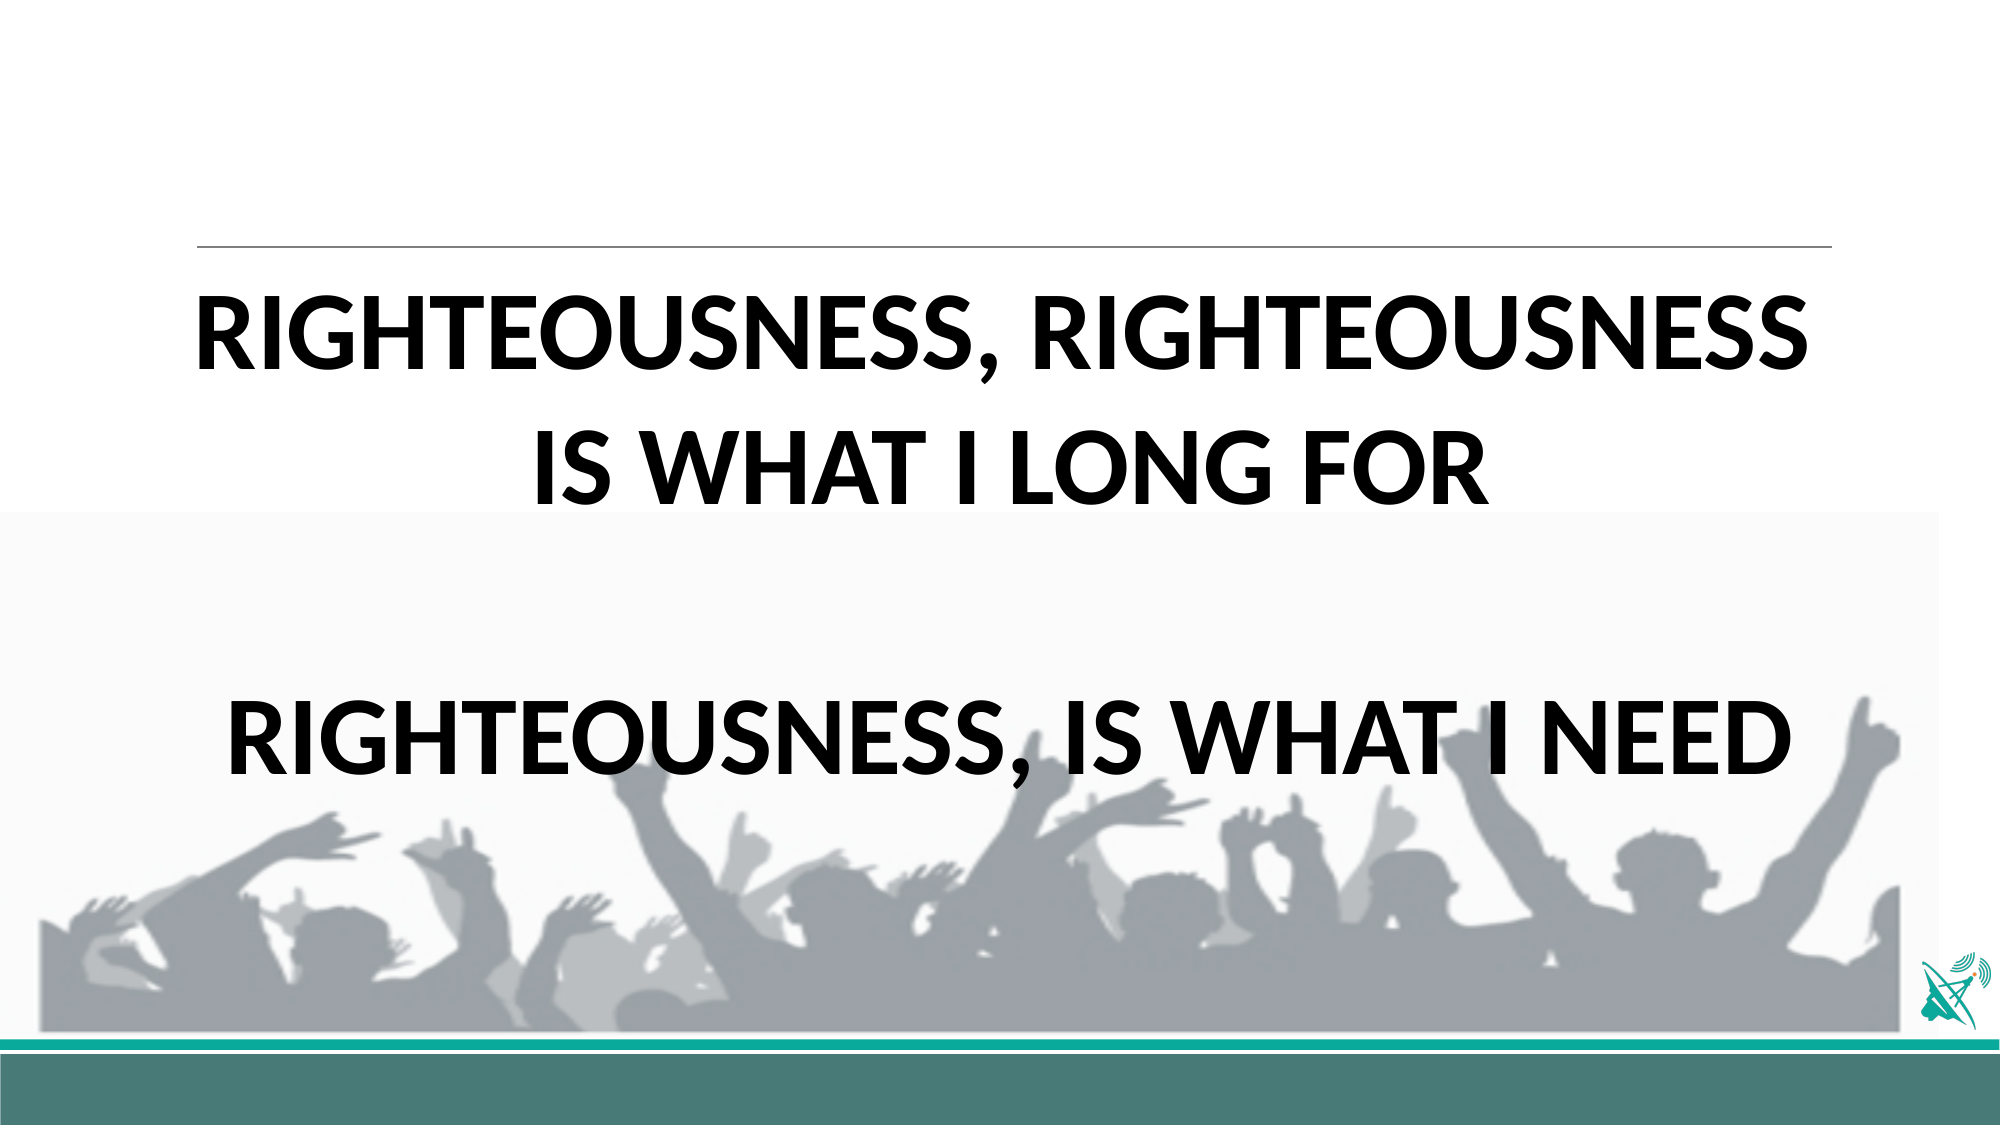

RIGHTEOUSNESS, RIGHTEOUSNESS
IS WHAT I LONG FOR
RIGHTEOUSNESS, IS WHAT I NEED